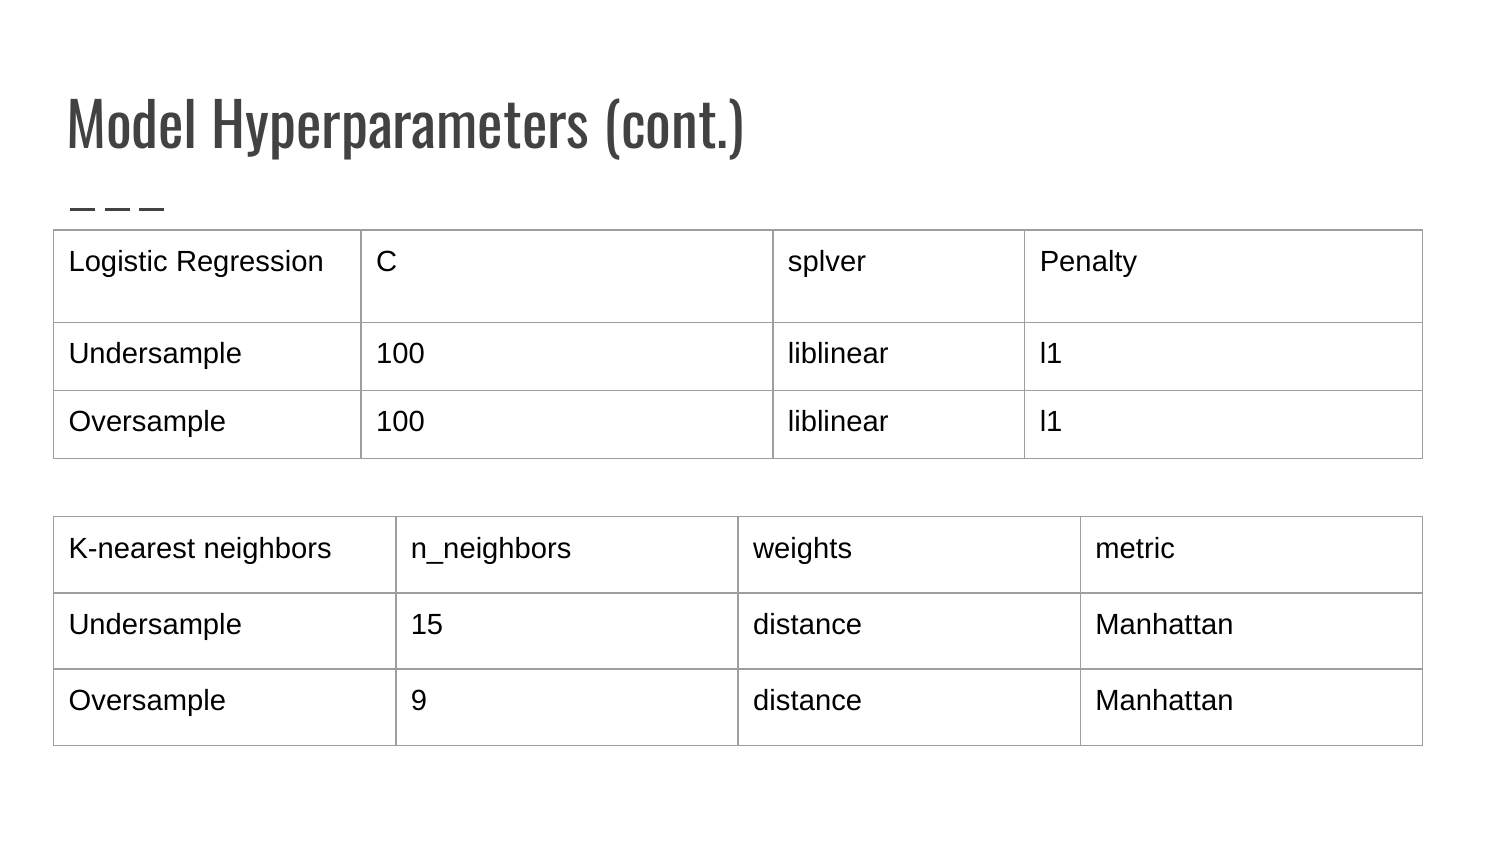

# Model Hyperparameters (cont.)
| Logistic Regression | C | splver | Penalty |
| --- | --- | --- | --- |
| Undersample | 100 | liblinear | l1 |
| Oversample | 100 | liblinear | l1 |
| K-nearest neighbors | n\_neighbors | weights | metric |
| --- | --- | --- | --- |
| Undersample | 15 | distance | Manhattan |
| Oversample | 9 | distance | Manhattan |